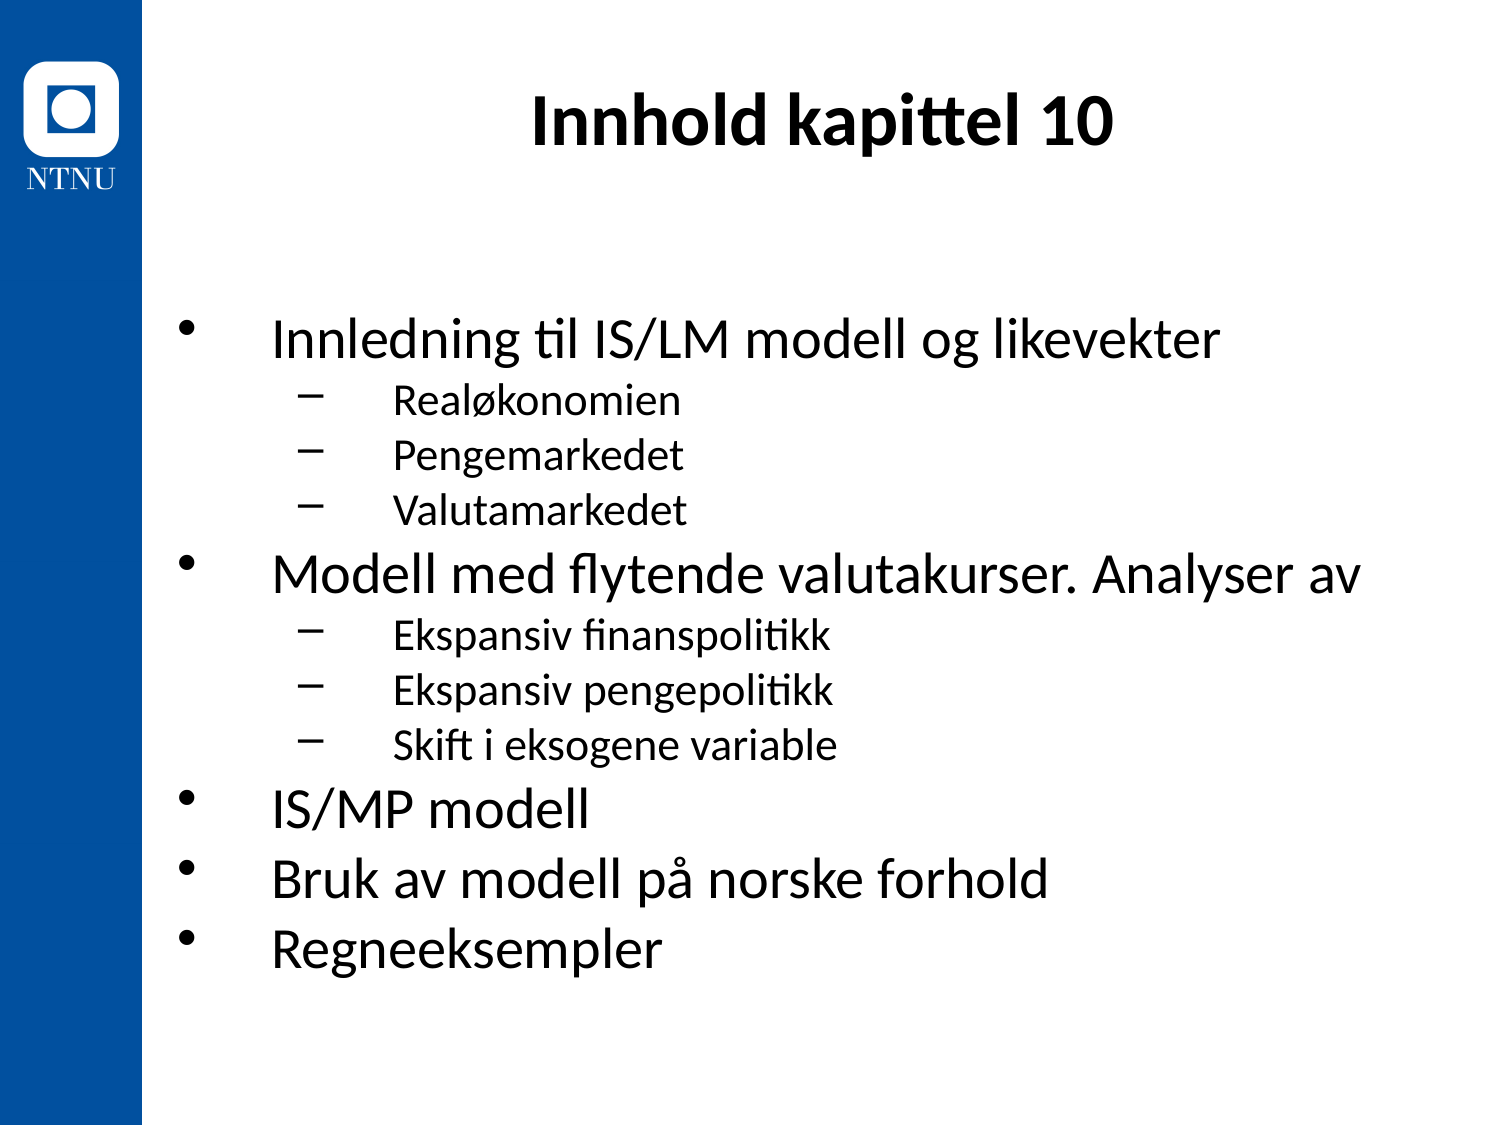

Innhold kapittel 10

Innledning til IS/LM modell og likevekter
Realøkonomien
Pengemarkedet
Valutamarkedet
Modell med flytende valutakurser. Analyser av
Ekspansiv finanspolitikk
Ekspansiv pengepolitikk
Skift i eksogene variable
IS/MP modell
Bruk av modell på norske forhold
Regneeksempler